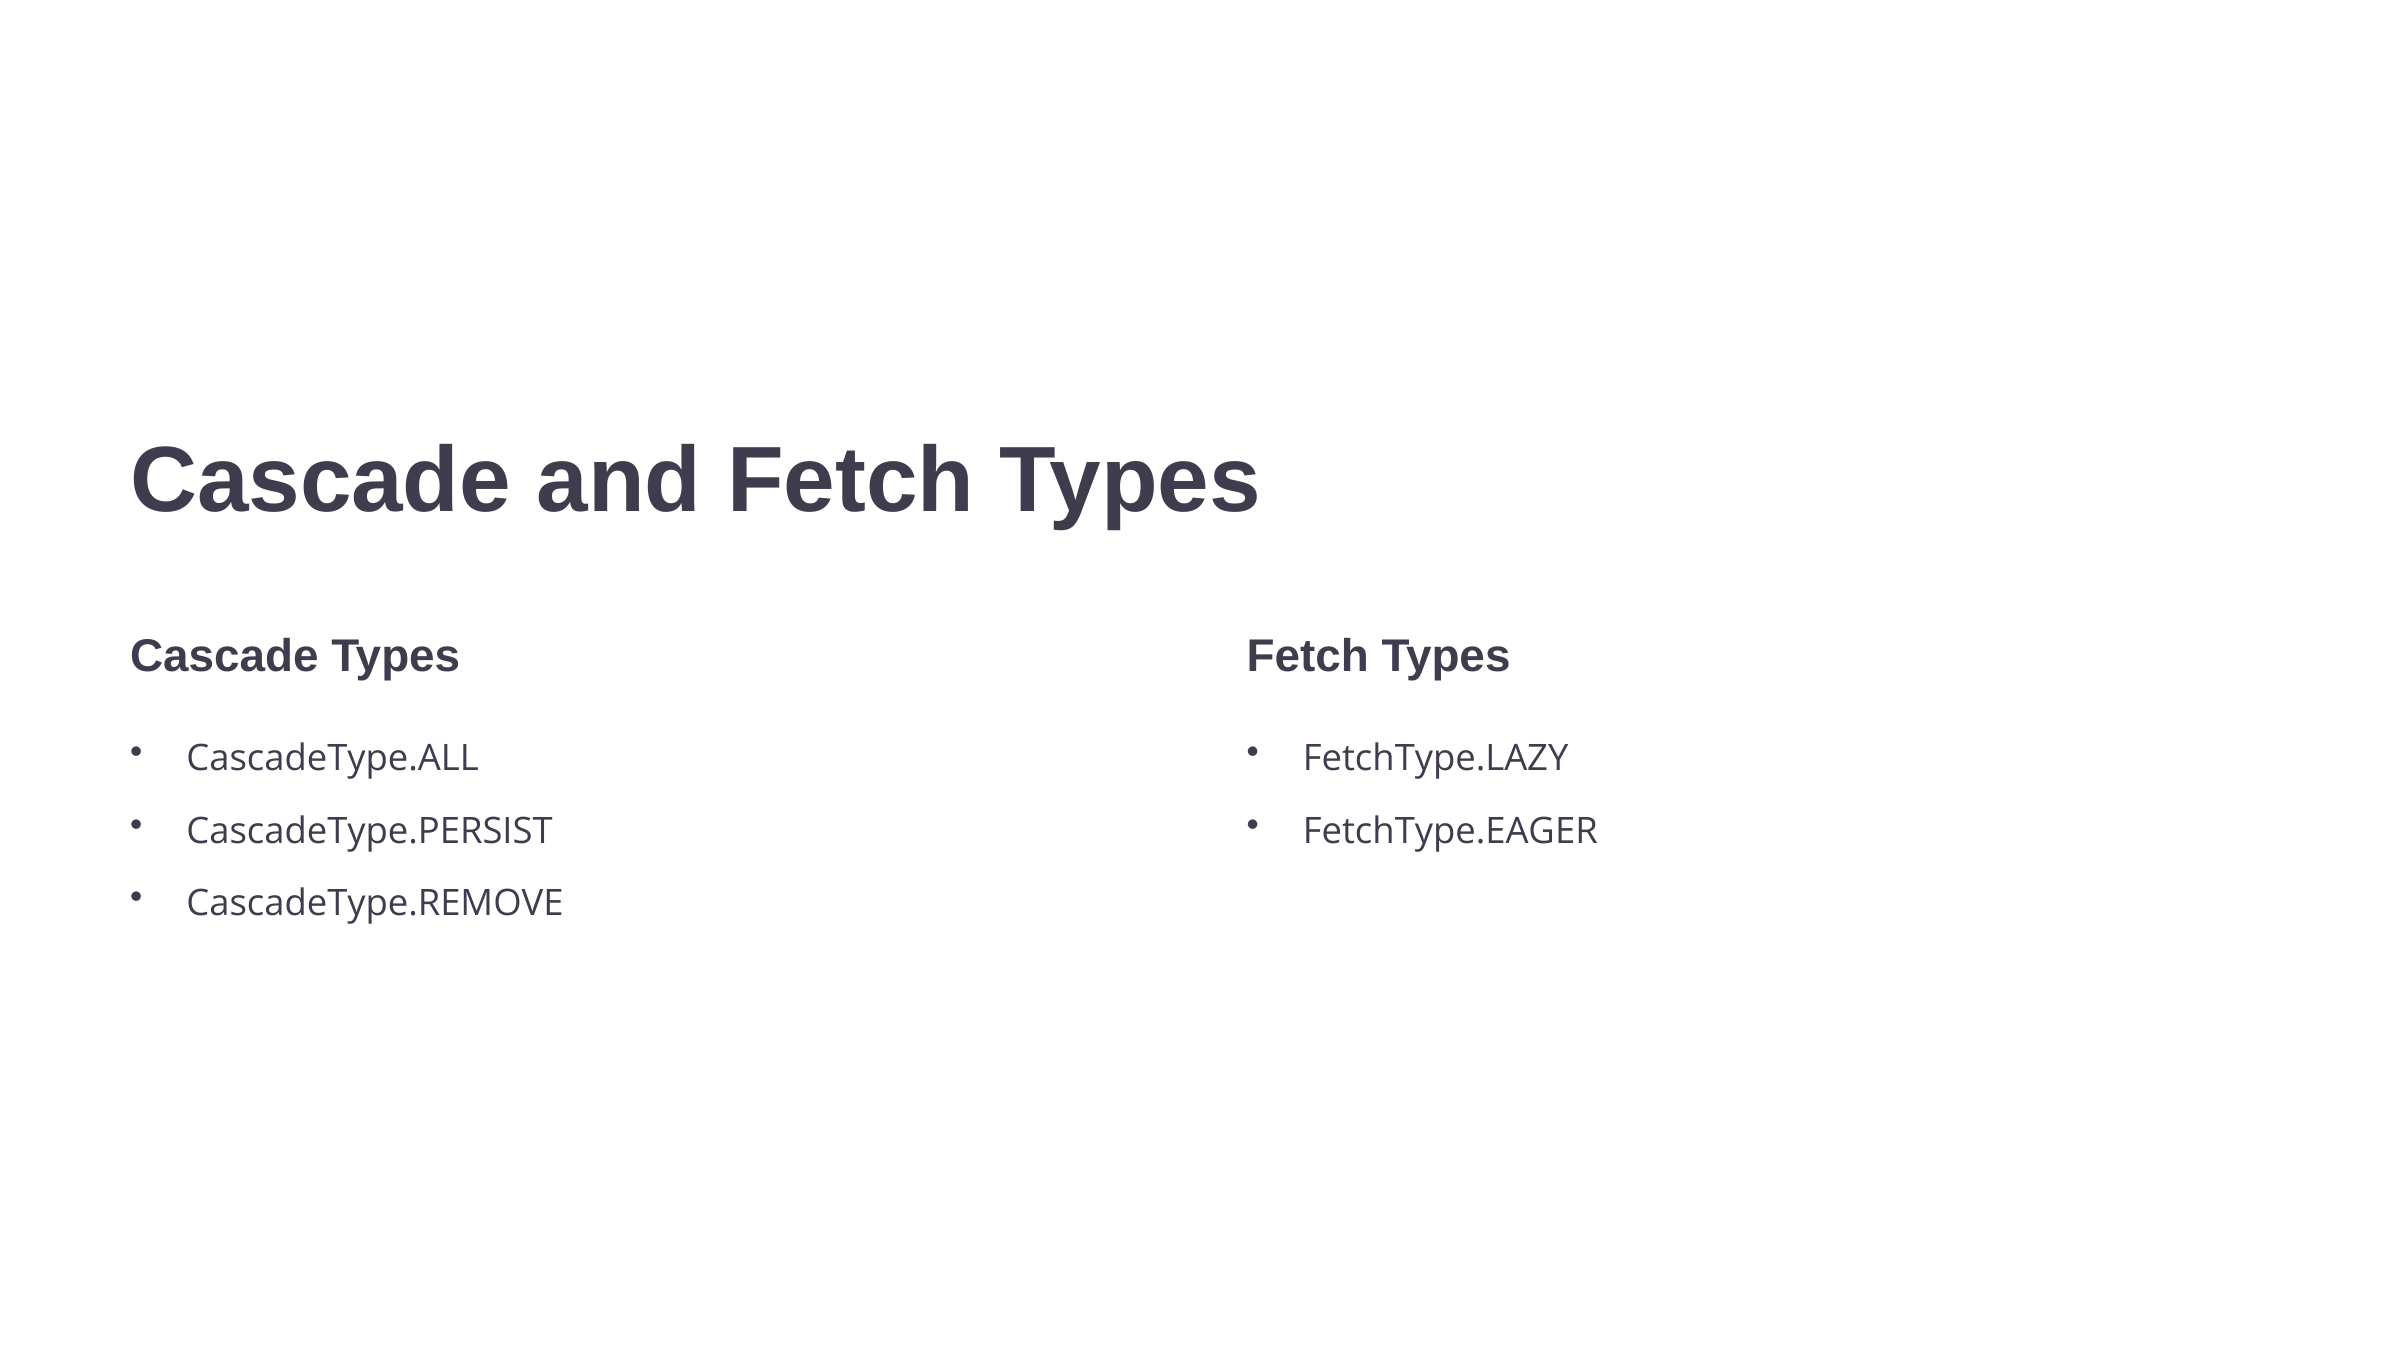

Cascade and Fetch Types
Cascade Types
Fetch Types
CascadeType.ALL
FetchType.LAZY
CascadeType.PERSIST
FetchType.EAGER
CascadeType.REMOVE